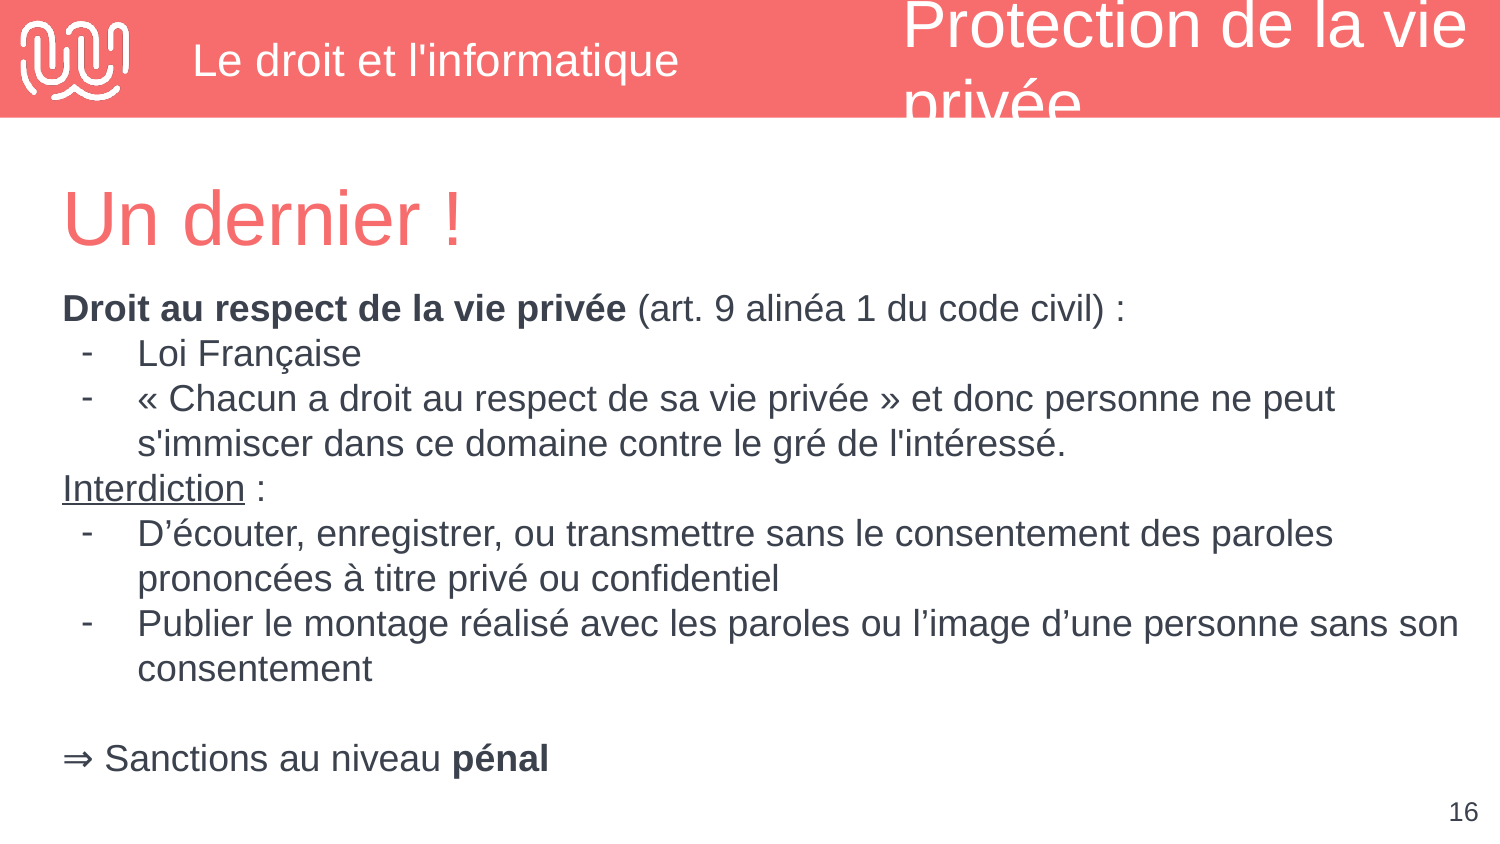

# Le droit et l'informatique
Protection de la vie privée
Un dernier !
Droit au respect de la vie privée (art. 9 alinéa 1 du code civil) :
Loi Française
« Chacun a droit au respect de sa vie privée » et donc personne ne peut s'immiscer dans ce domaine contre le gré de l'intéressé.
Interdiction :
D’écouter, enregistrer, ou transmettre sans le consentement des paroles prononcées à titre privé ou confidentiel
Publier le montage réalisé avec les paroles ou l’image d’une personne sans son consentement

⇒ Sanctions au niveau pénal
16